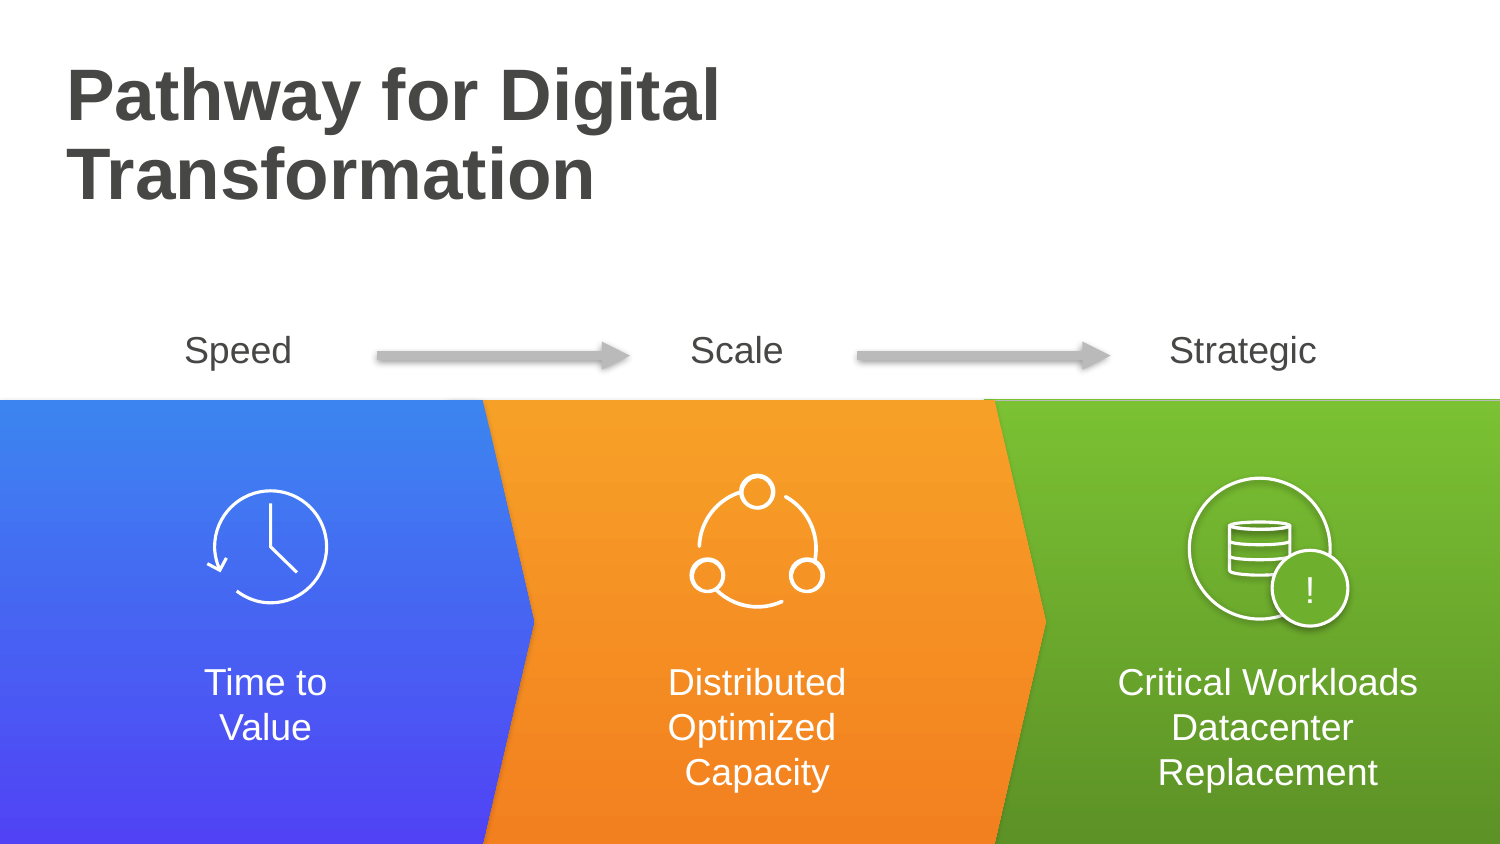

Pathway for Digital
Transformation
Speed
Scale
Strategic

!

Distributed Optimized
Capacity
Critical Workloads Datacenter
Replacement
Time to Value